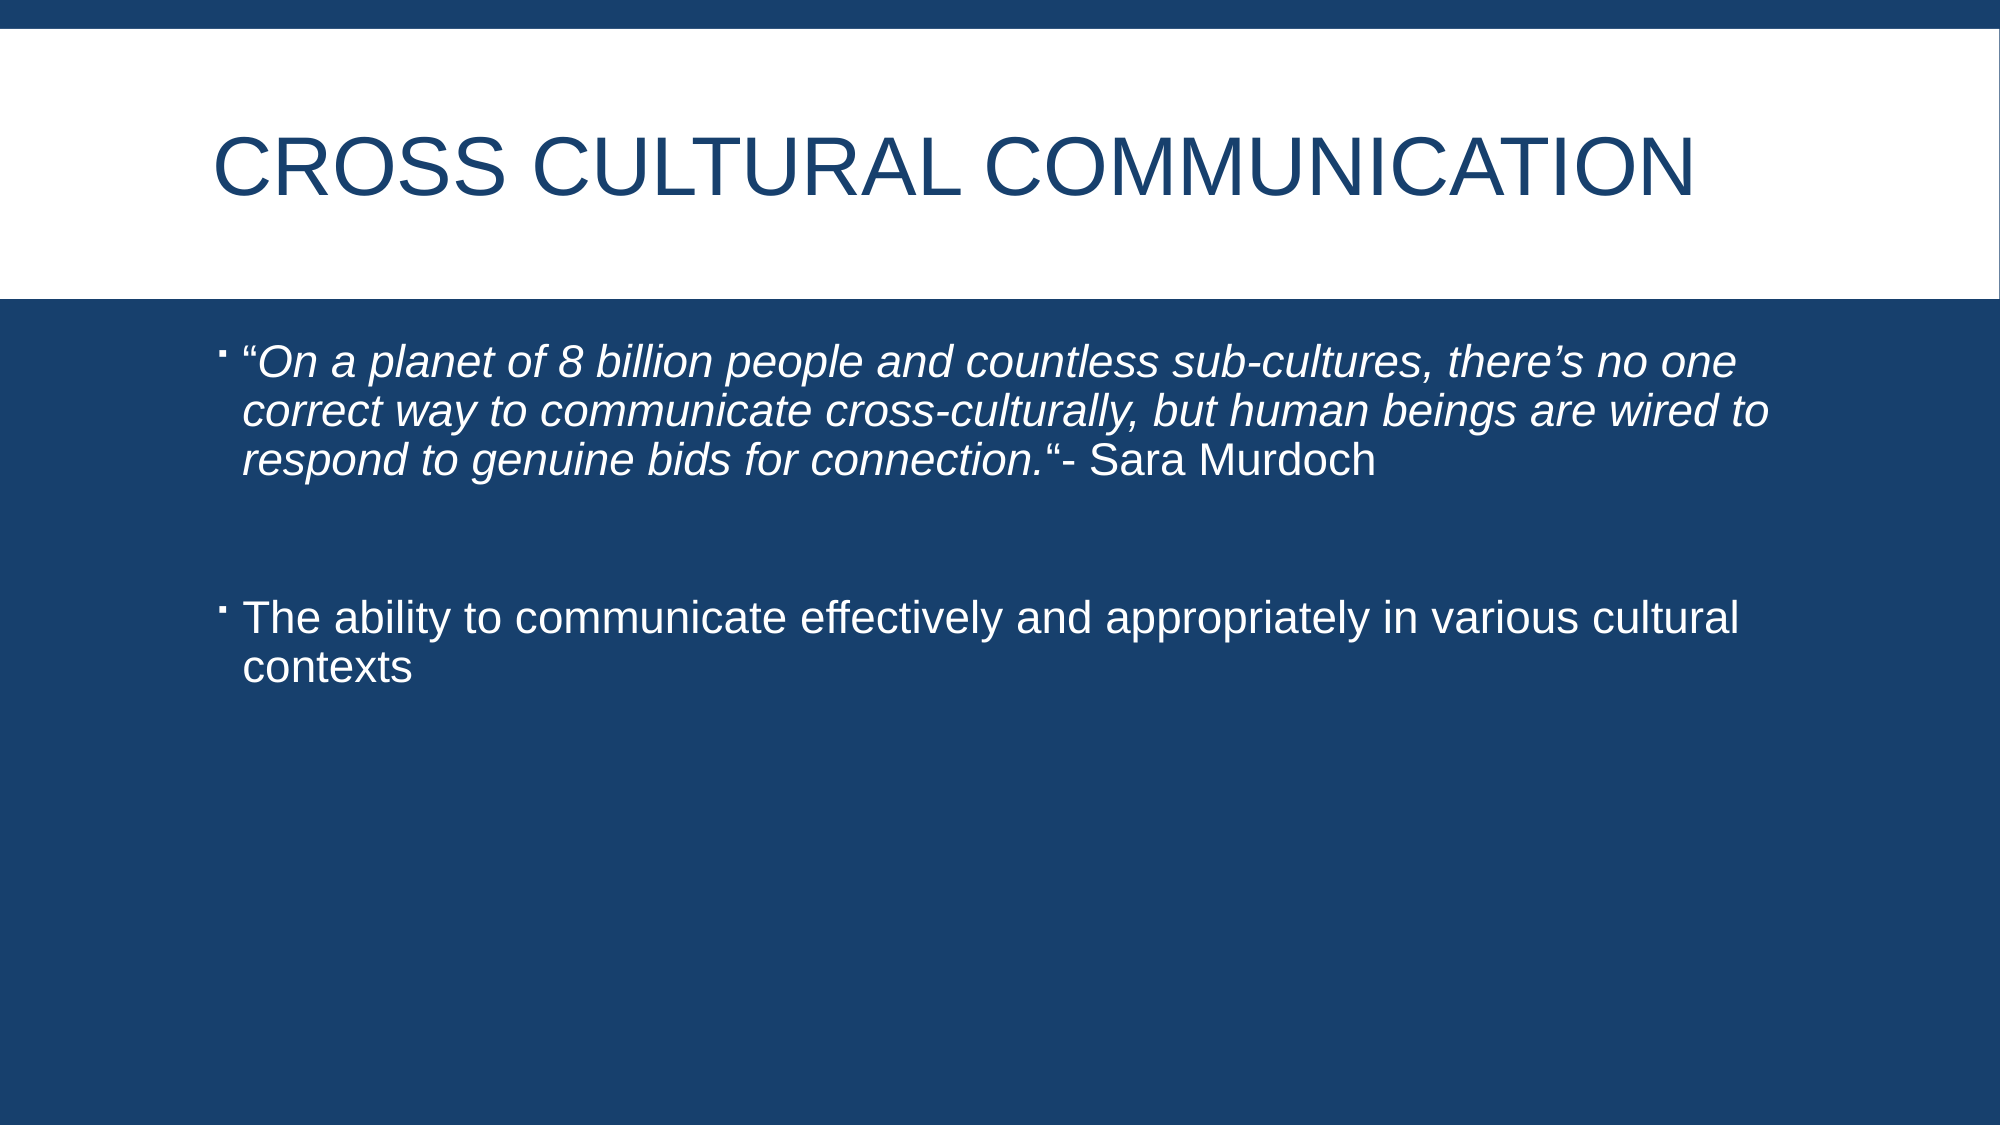

# Cross cultural communication
“On a planet of 8 billion people and countless sub-cultures, there’s no one correct way to communicate cross-culturally, but human beings are wired to respond to genuine bids for connection.“- Sara Murdoch

The ability to communicate effectively and appropriately in various cultural contexts